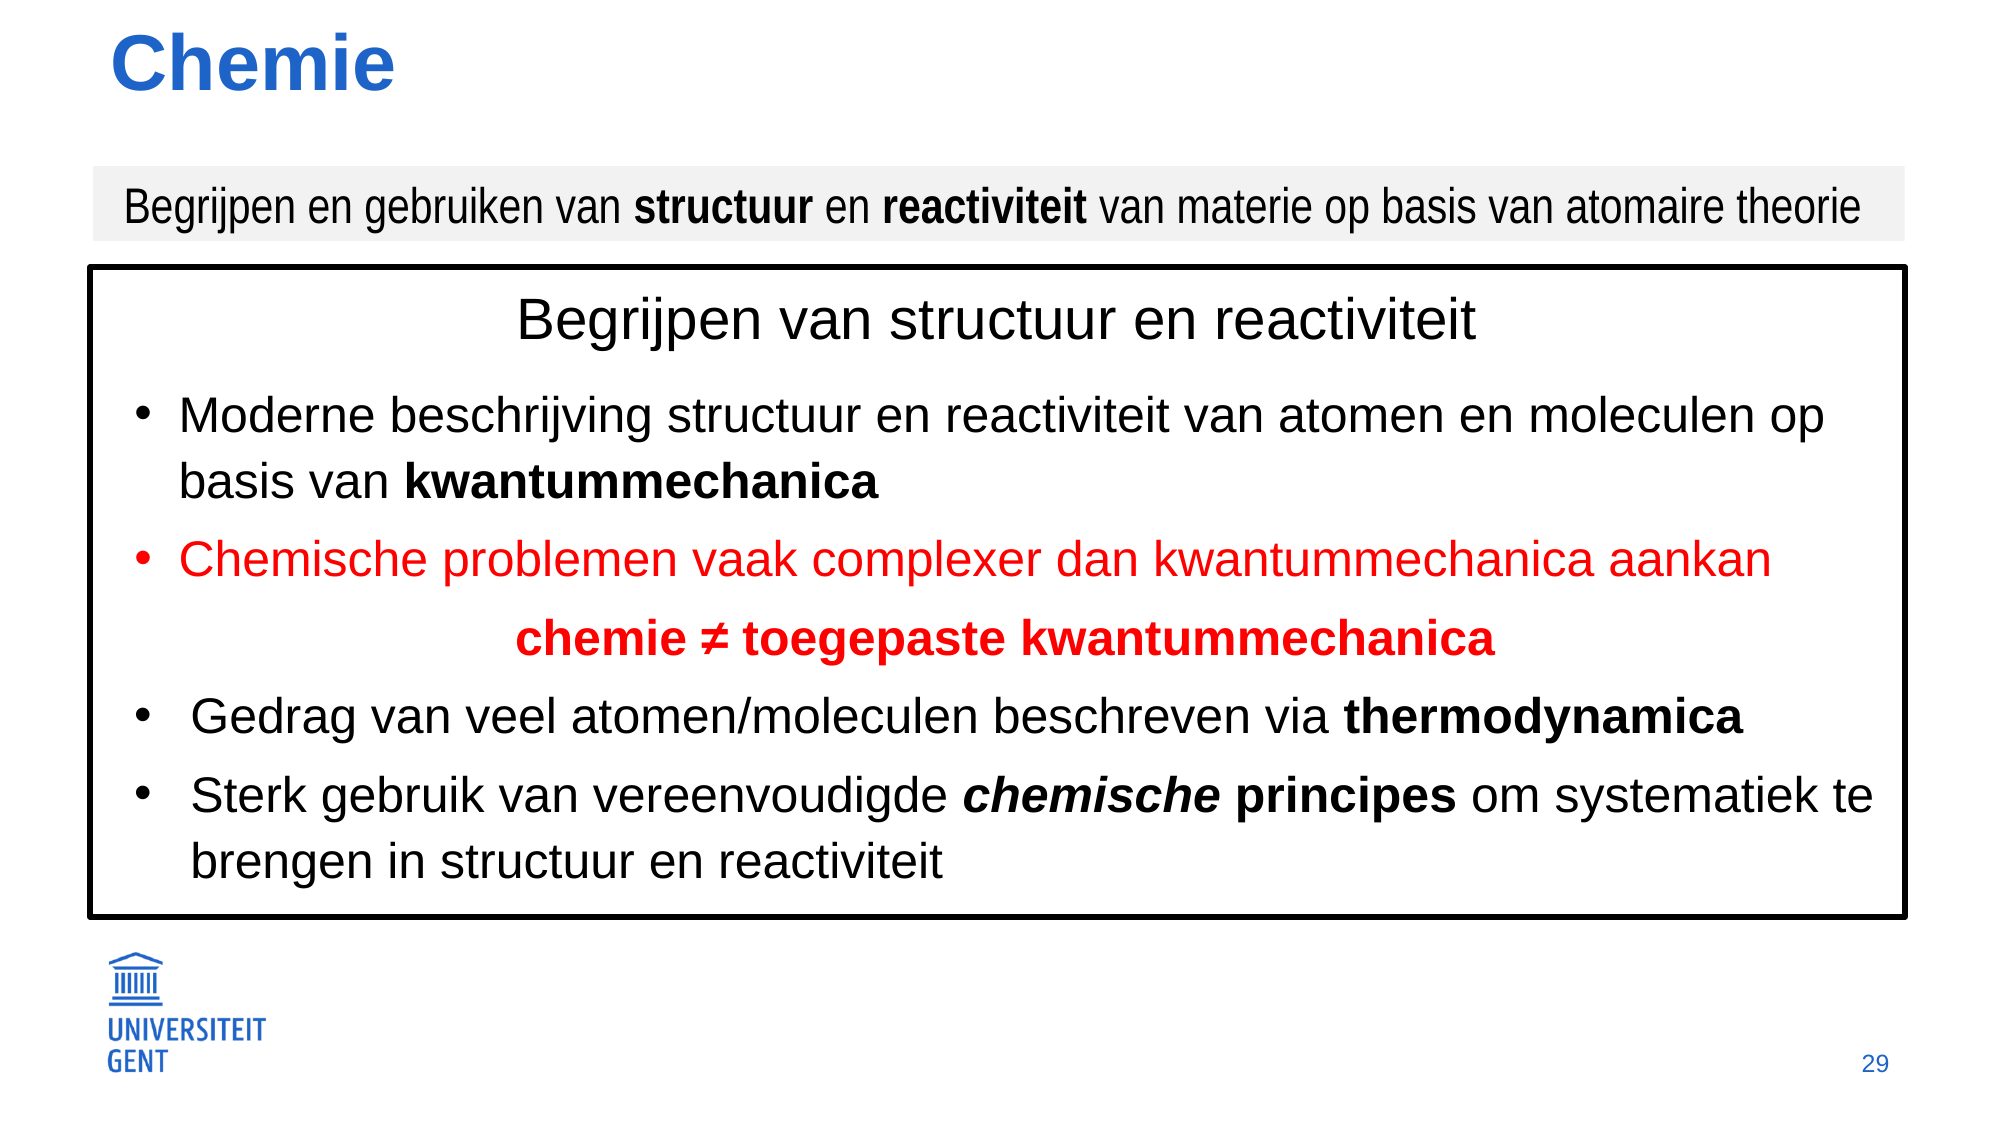

# Chemie
Begrijpen en gebruiken van structuur en reactiviteit van materie op basis van atomaire theorie
Begrijpen van structuur en reactiviteit
Moderne beschrijving structuur en reactiviteit van atomen en moleculen op basis van kwantummechanica
Chemische problemen vaak complexer dan kwantummechanica aankan
chemie ≠ toegepaste kwantummechanica
Gedrag van veel atomen/moleculen beschreven via thermodynamica
Sterk gebruik van vereenvoudigde chemische principes om systematiek te brengen in structuur en reactiviteit

29